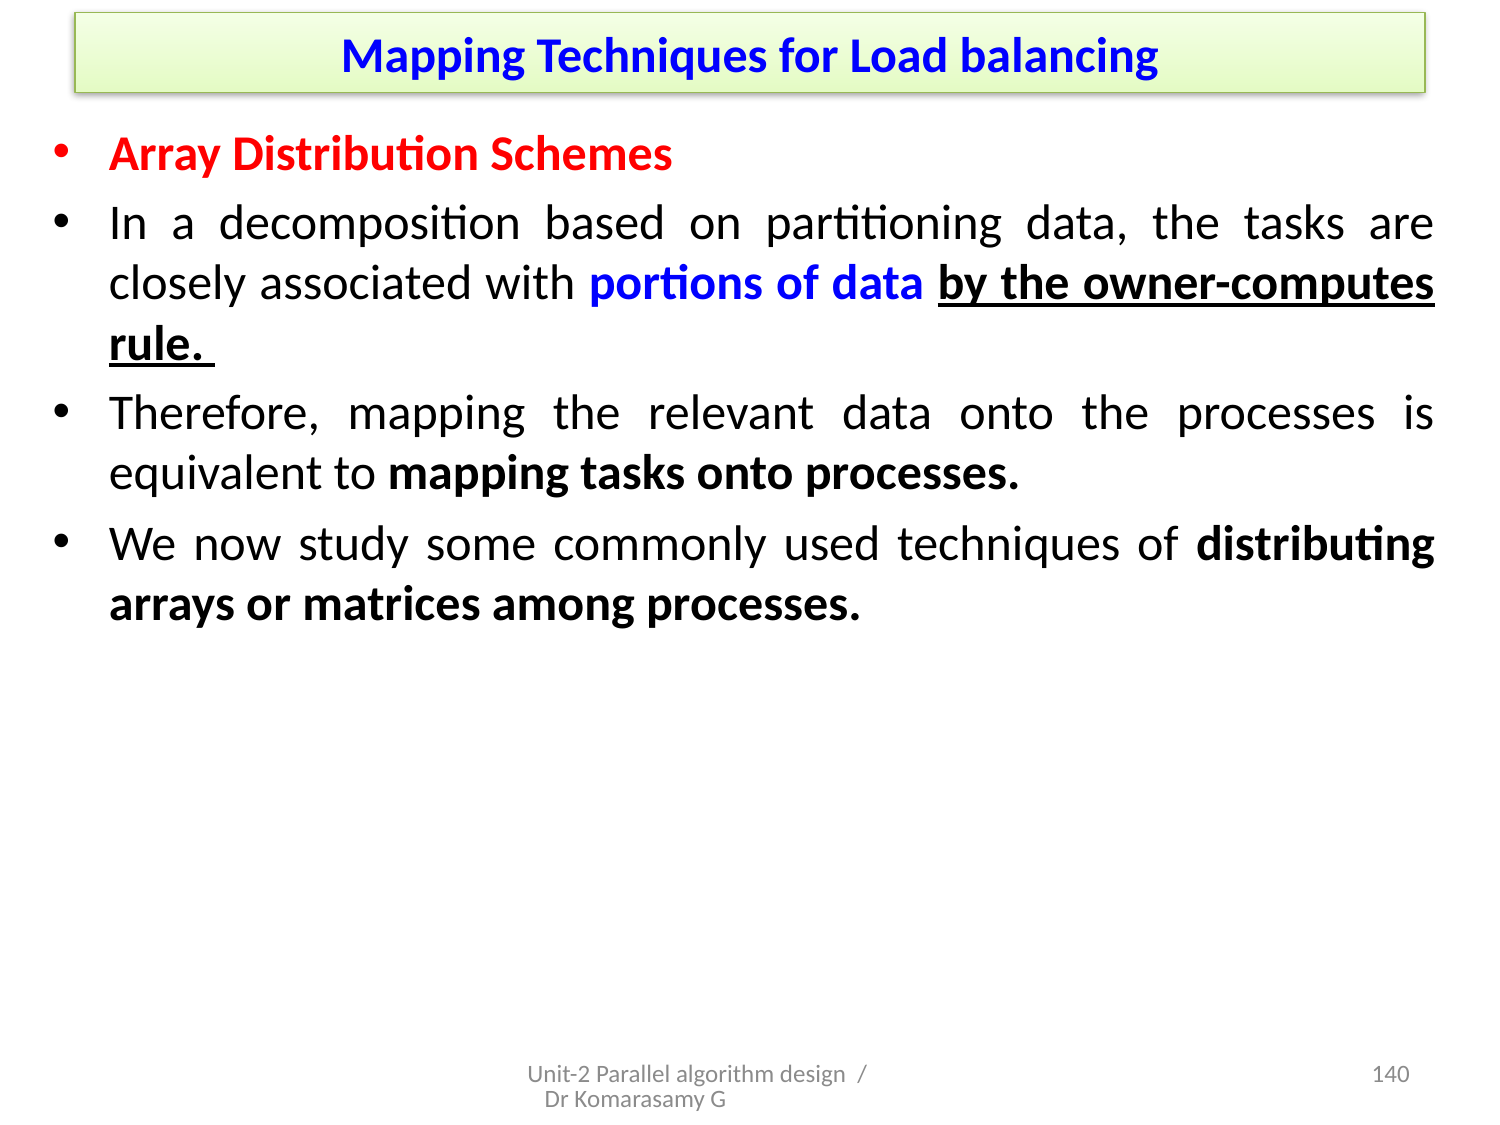

# Mapping Techniques for Load balancing
Array Distribution Schemes
In a decomposition based on partitioning data, the tasks are closely associated with portions of data by the owner-computes rule.
Therefore, mapping the relevant data onto the processes is equivalent to mapping tasks onto processes.
We now study some commonly used techniques of distributing arrays or matrices among processes.
Unit-2 Parallel algorithm design  /                     Dr Komarasamy G
140